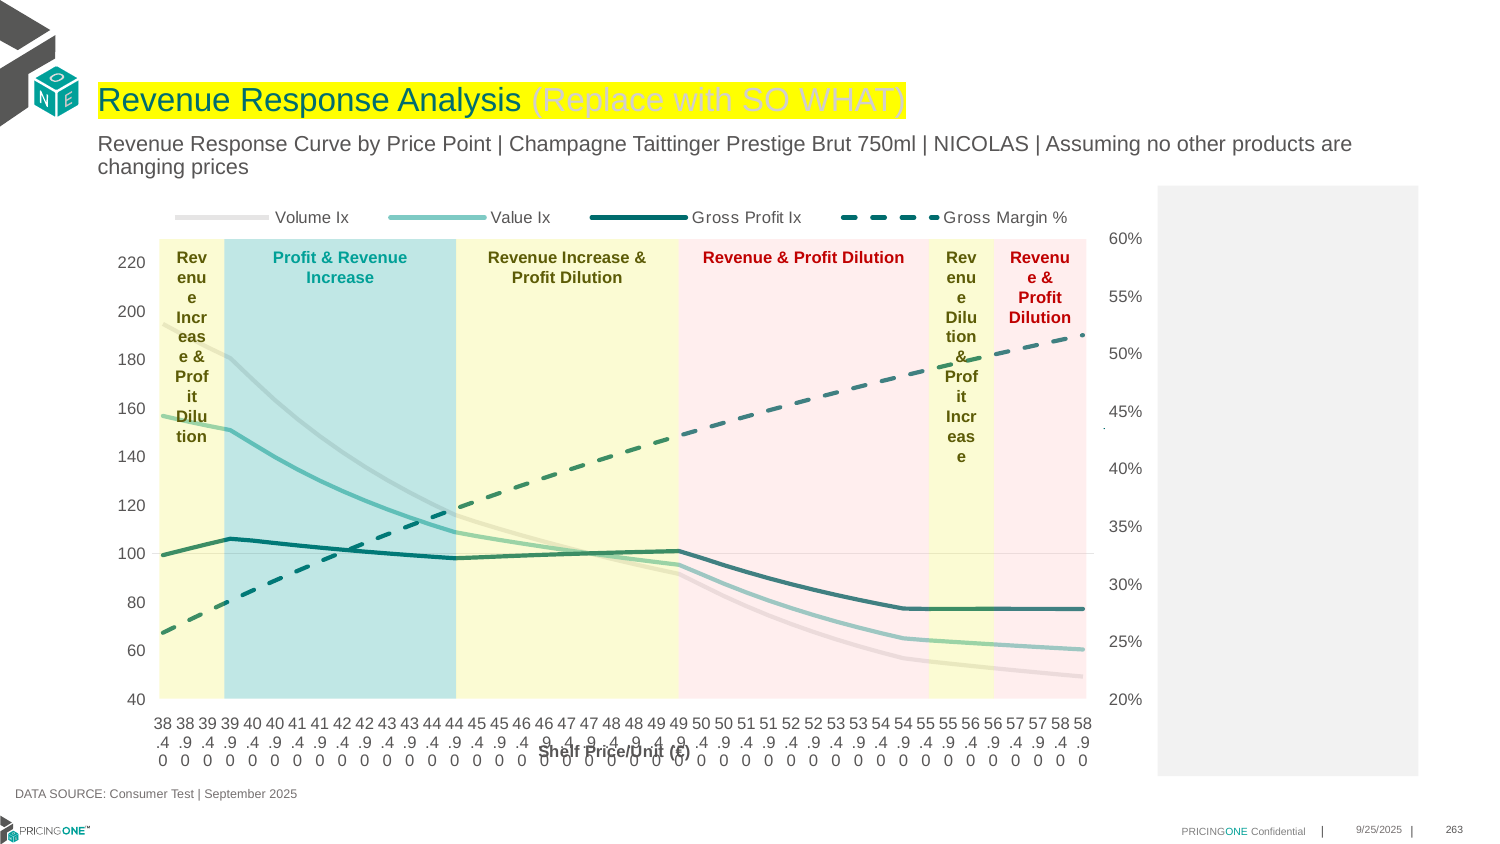

# Revenue Response Analysis (Replace with SO WHAT)

Revenue Response Curve by Price Point | Champagne Taittinger Prestige Brut 750ml | NICOLAS | Assuming no other products are changing prices

### Chart:

| Category | Volume Ix | Value Ix | Gross Profit Ix | Gross Margin % |
|---|---|---|---|---|
| 38.40 | 194.65315798597976 | 156.68908754161578 | 99.24441992581872 | 0.257341795630388 |
| 38.90 | 189.66483821503388 | 154.60411067157432 | 101.59393978030735 | 0.2668875309050616 |
| 39.40 | 184.97335763816122 | 152.663223868918 | 103.8527494528869 | 0.27619098863469294 |
| 39.90 | 180.55234230843726 | 150.8533420923274 | 106.02833388155332 | 0.2852612769976665 |
| 40.40 | 171.70693767056326 | 145.22305161063497 | 105.26348400407952 | 0.2941070532724479 |
| 40.90 | 163.1660674666476 | 139.67427045429864 | 104.23680862971862 | 0.3027365513987018 |
| 41.40 | 155.3808526123873 | 134.605703404534 | 103.27170739224152 | 0.3111576075412295 |
| 41.90 | 148.26261636656187 | 129.96269516560915 | 102.36543637061509 | 0.3193776838235535 |
| 42.40 | 141.7347696131032 | 125.69770917716076 | 101.51475871148705 | 0.3274038903822381 |
| 42.90 | 135.7311848457015 | 121.76947979918947 | 100.7162972170486 | 0.3352430058789485 |
| 43.40 | 130.19472203235983 | 118.14220482445404 | 99.96675186993743 | 0.3429014965946289 |
| 43.90 | 125.07592852573713 | 114.78480867754747 | 99.26302731305431 | 0.35038553421883584 |
| 44.40 | 120.33190957763466 | 111.67028507783205 | 98.60229889344059 | 0.3577010124370922 |
| 44.90 | 115.92535564691282 | 108.7751181320747 | 97.98203640497444 | 0.3648535624099531 |
| 45.40 | 112.87148939258071 | 107.06925888745631 | 98.31262982743094 | 0.3718485672292269 |
| 45.90 | 110.06843399395395 | 105.54118206622863 | 98.71059061509791 | 0.3786911754293442 |
| 46.40 | 107.38542704455358 | 104.07223474190562 | 99.0746869625429 | 0.3853863136251487 |
| 46.90 | 104.81664601191636 | 102.6603642866085 | 99.40868750055184 | 0.39193869834129846 |
| 47.40 | 102.356579790403 | 101.30359200209993 | 99.7160634319195 | 0.39835284709297253 |
| 47.90 | 100.0 | 100.0 | 100.0 | 0.4046330887725865 |
| 48.40 | 97.74193662865585 | 98.74772073652368 | 100.26340797037432 | 0.4107835733927045 |
| 48.90 | 95.57765757651343 | 97.54492905710205 | 100.50893544556902 | 0.4168082812312249 |
| 49.40 | 93.50265157717988 | 96.3898364862556 | 100.73898015195341 | 0.42271103142119243 |
| 49.90 | 91.51261394874065 | 95.28068743314843 | 100.95570220487595 | 0.4284954900241864 |
| 50.40 | 86.91553671479049 | 91.39148499985657 | 98.12643771264186 | 0.4341651776231527 |
| 50.90 | 82.38911025378054 | 87.48348453757325 | 95.1415758303846 | 0.4397234764677189 |
| 51.40 | 78.21950697905586 | 83.86524945110776 | 92.3444339458958 | 0.4451736372024688 |
| 51.90 | 74.3776559703269 | 80.5161640555615 | 89.72755669561222 | 0.45051878520629857 |
| 52.40 | 70.8351448048487 | 77.41517951994958 | 87.2813003032231 | 0.45576192656883385 |
| 52.90 | 67.56493439296251 | 74.54162640745756 | 84.99481676005664 | 0.46090595372791865 |
| 53.40 | 64.54178287709777 | 71.87574912520066 | 82.85677515466399 | 0.4659536507903913 |
| 53.90 | 61.74245205280203 | 69.39902380508973 | 80.85586381300133 | 0.4709076985567143 |
| 54.40 | 59.145762890681354 | 67.09431924765428 | 78.98112288394421 | 0.4757706792685091 |
| 54.90 | 56.732553059845884 | 64.94595034975693 | 77.22215212692423 | 0.4805450810966648 |
| 55.40 | 55.57382368861037 | 64.19373034430683 | 77.07858540306117 | 0.48523330238640605 |
| 55.90 | 54.57420470597258 | 63.60278344086952 | 77.10001876852618 | 0.48983765567454207 |
| 56.40 | 53.60491959784645 | 63.026959663955374 | 77.11351421397681 | 0.4943603714930301 |
| 56.90 | 52.66456737712273 | 62.465527594329785 | 77.11936779363838 | 0.49880360197200174 |
| 57.40 | 51.75182871318529 | 61.91779650392579 | 77.1178526755926 | 0.5031694242544755 |
| 57.90 | 50.865461481067 | 61.38311511409268 | 77.10922292710192 | 0.5074598437341433 |
| 58.40 | 50.004296391703875 | 60.860870185497376 | 77.09371673604934 | 0.5116767971268305 |
| 58.90 | 49.167232725339574 | 60.35048497184877 | 77.07155911770617 | 0.5158221553855161 |
Revenue Increase & Profit Dilution
Profit & Revenue Increase
Revenue Increase & Profit Dilution
Revenue & Profit Dilution
Revenue Dilution & Profit Increase
Revenue & Profit Dilution

DATA SOURCE: Consumer Test | September 2025

9/25/2025
263